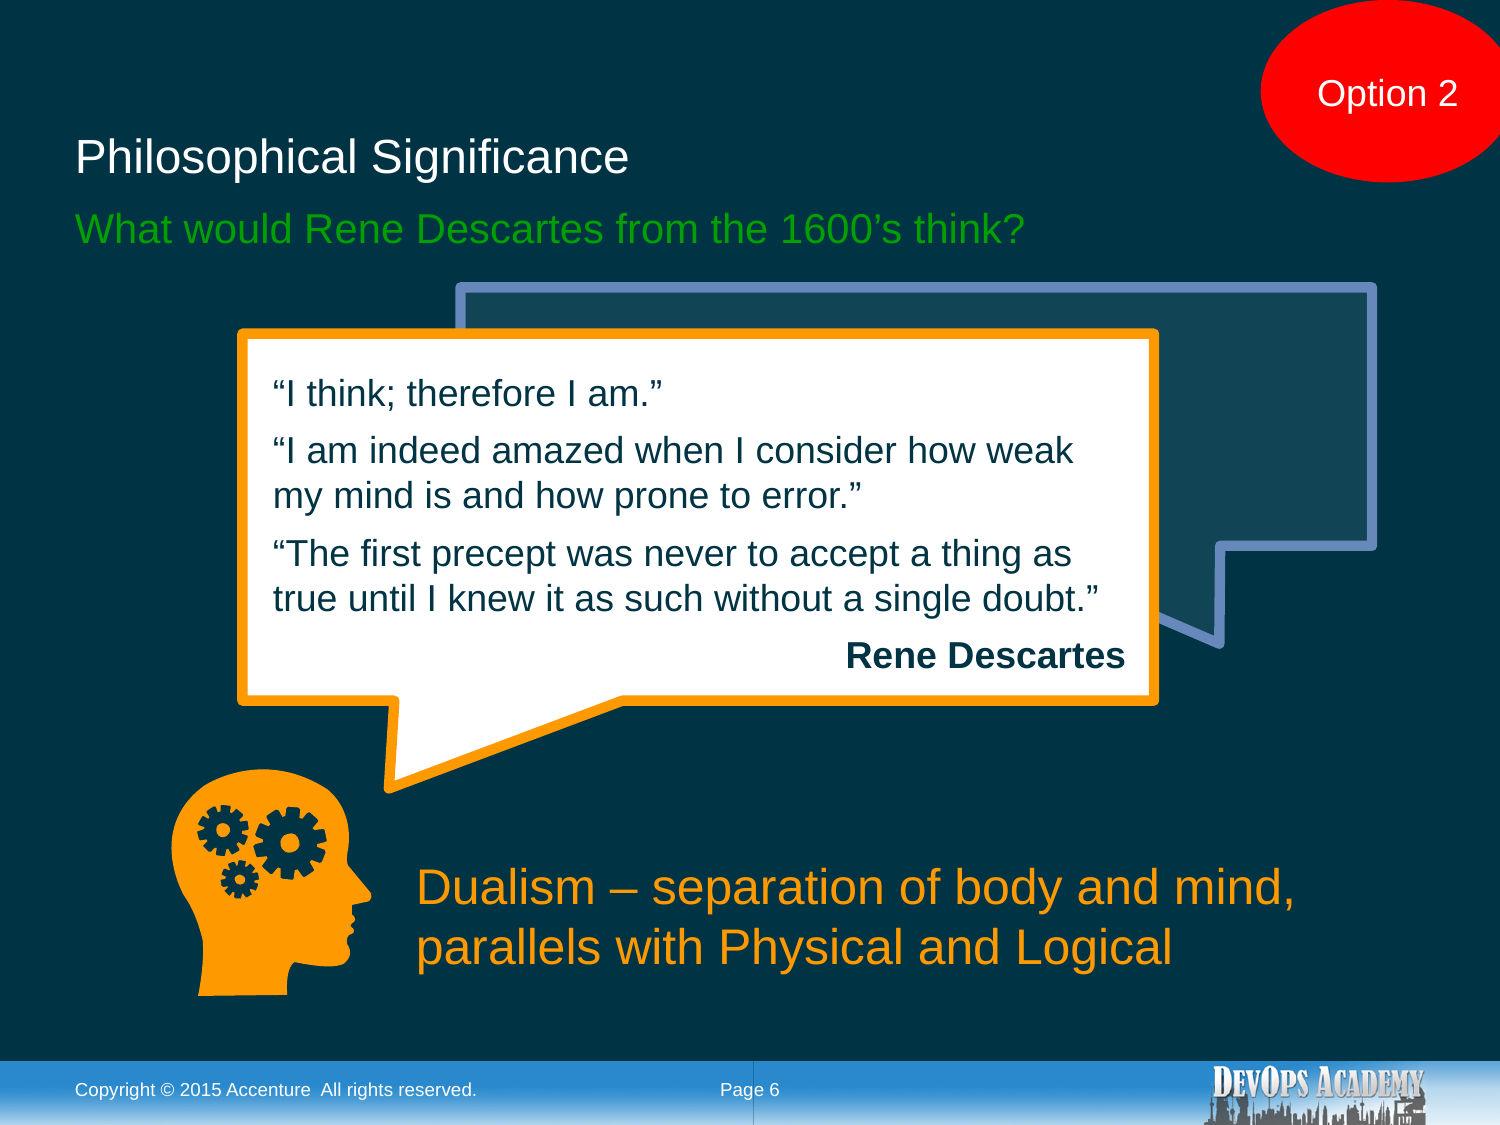

Option 2
# Philosophical Significance
What would Rene Descartes from the 1600’s think?

“I think; therefore I am.”
“I am indeed amazed when I consider how weak my mind is and how prone to error.”
“The first precept was never to accept a thing as true until I knew it as such without a single doubt.”
Rene Descartes

Dualism – separation of body and mind, parallels with Physical and Logical
Copyright © 2015 Accenture  All rights reserved.
Page 6